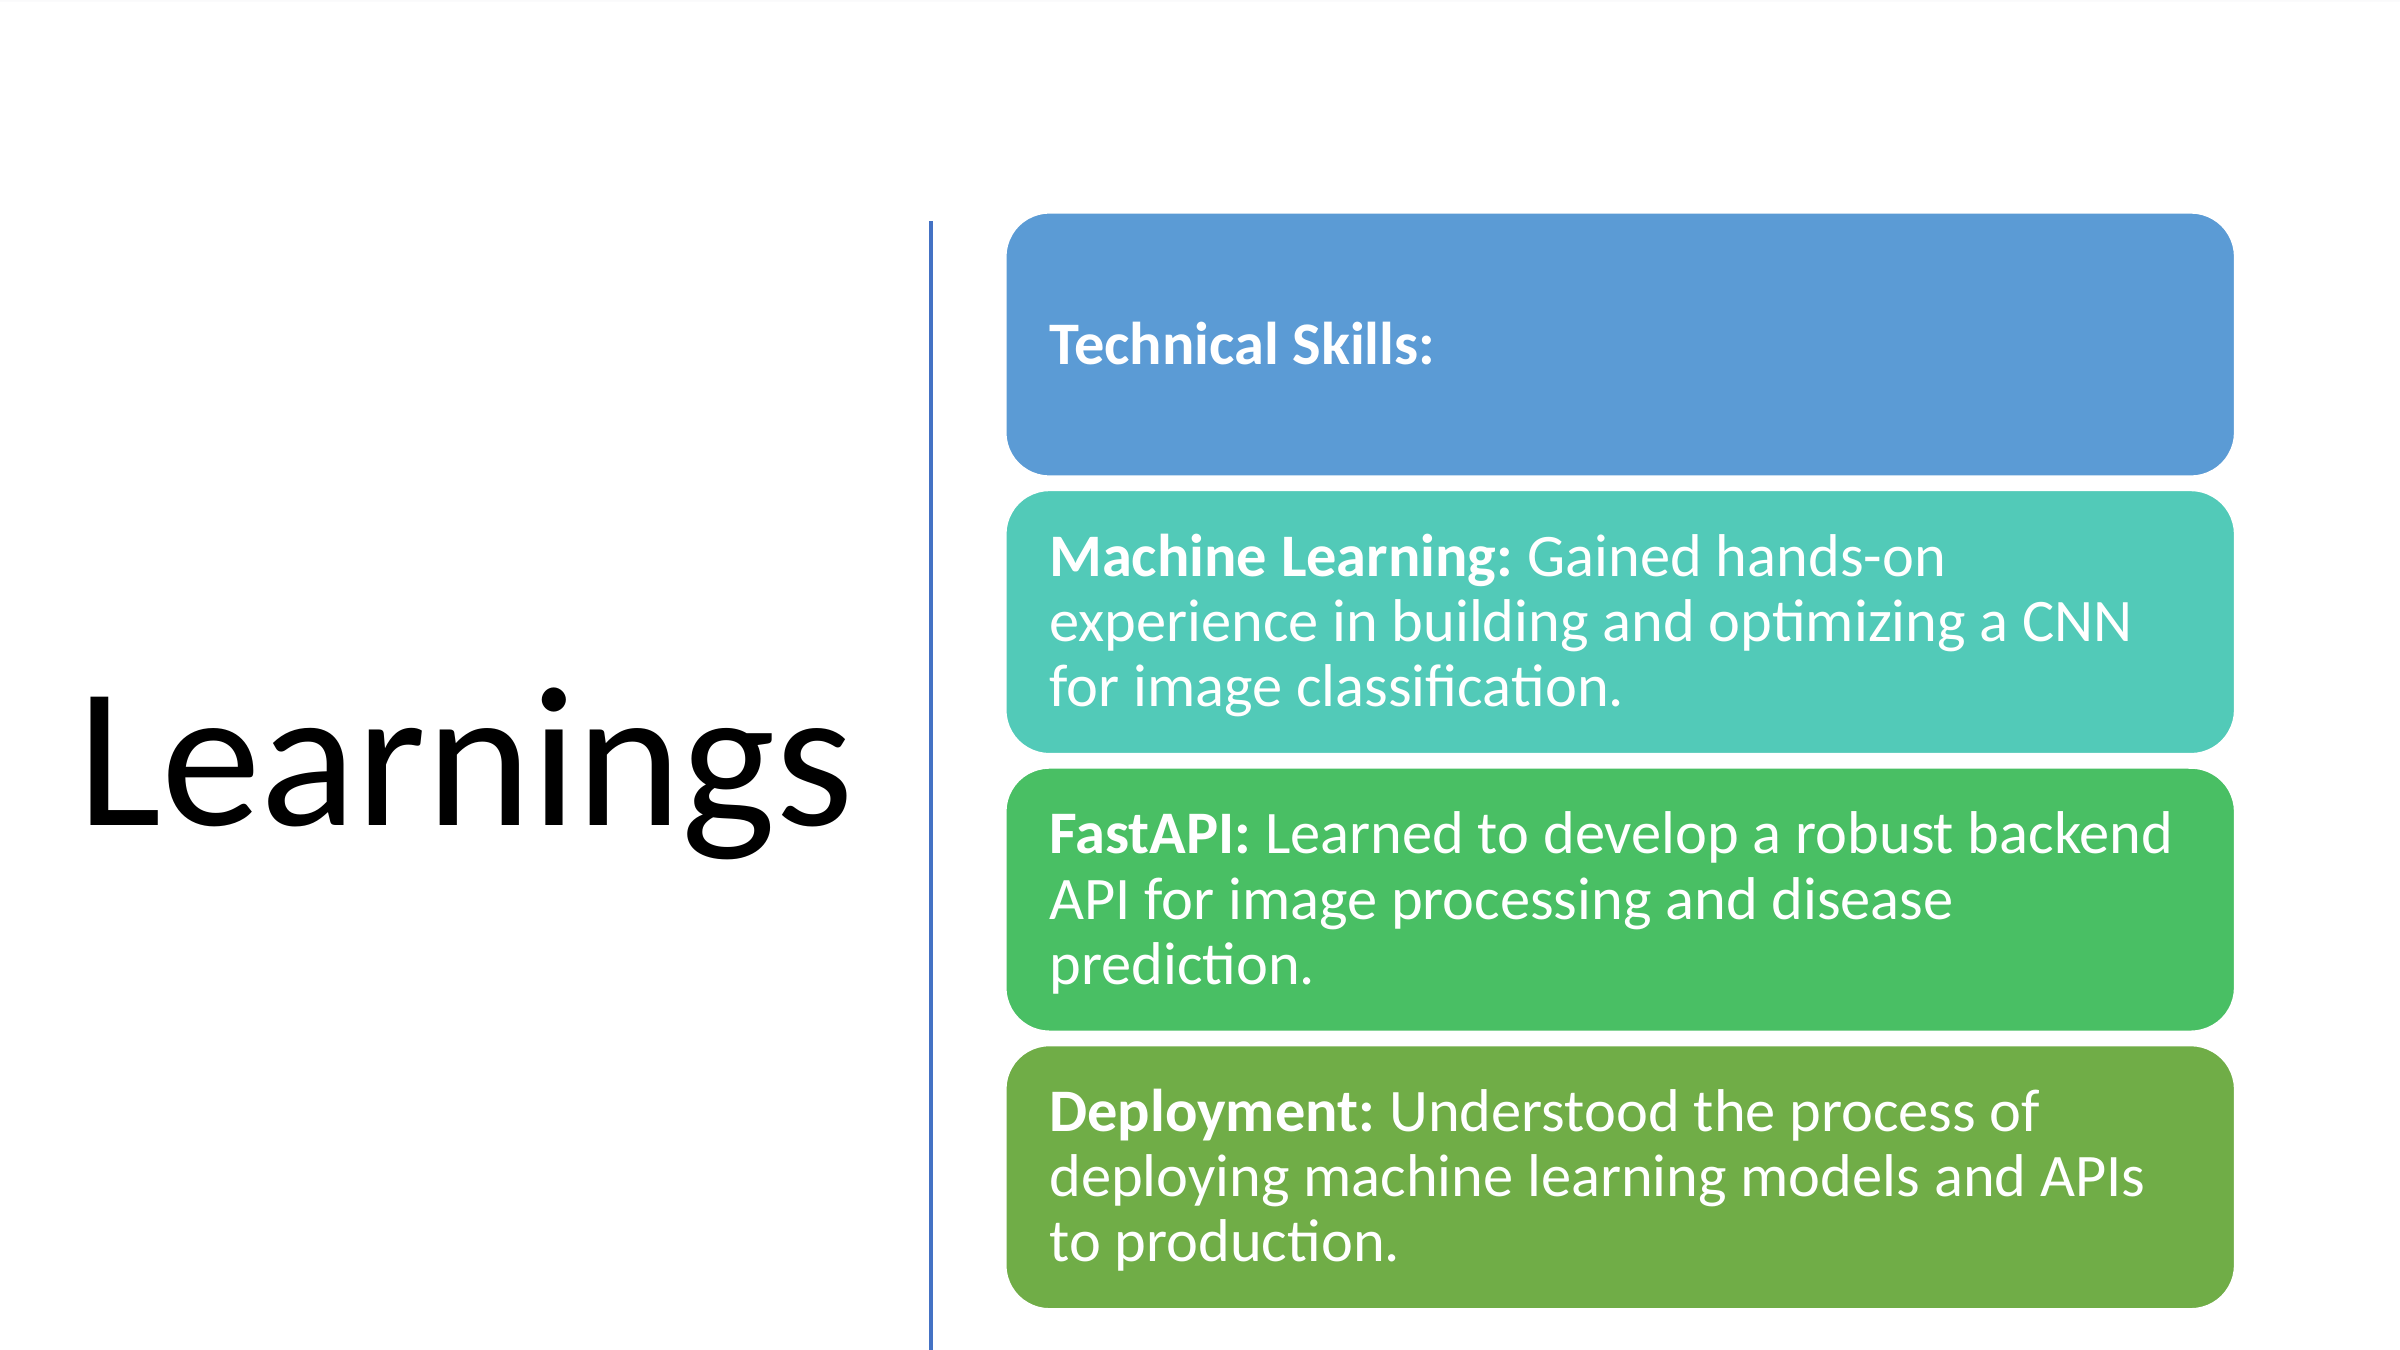

Learnings
Technical Skills:
Machine Learning: Gained hands-on experience in building and optimizing a CNN for image classification.
FastAPI: Learned to develop a robust backend API for image processing and disease prediction.
Deployment: Understood the process of deploying machine learning models and APIs to production.